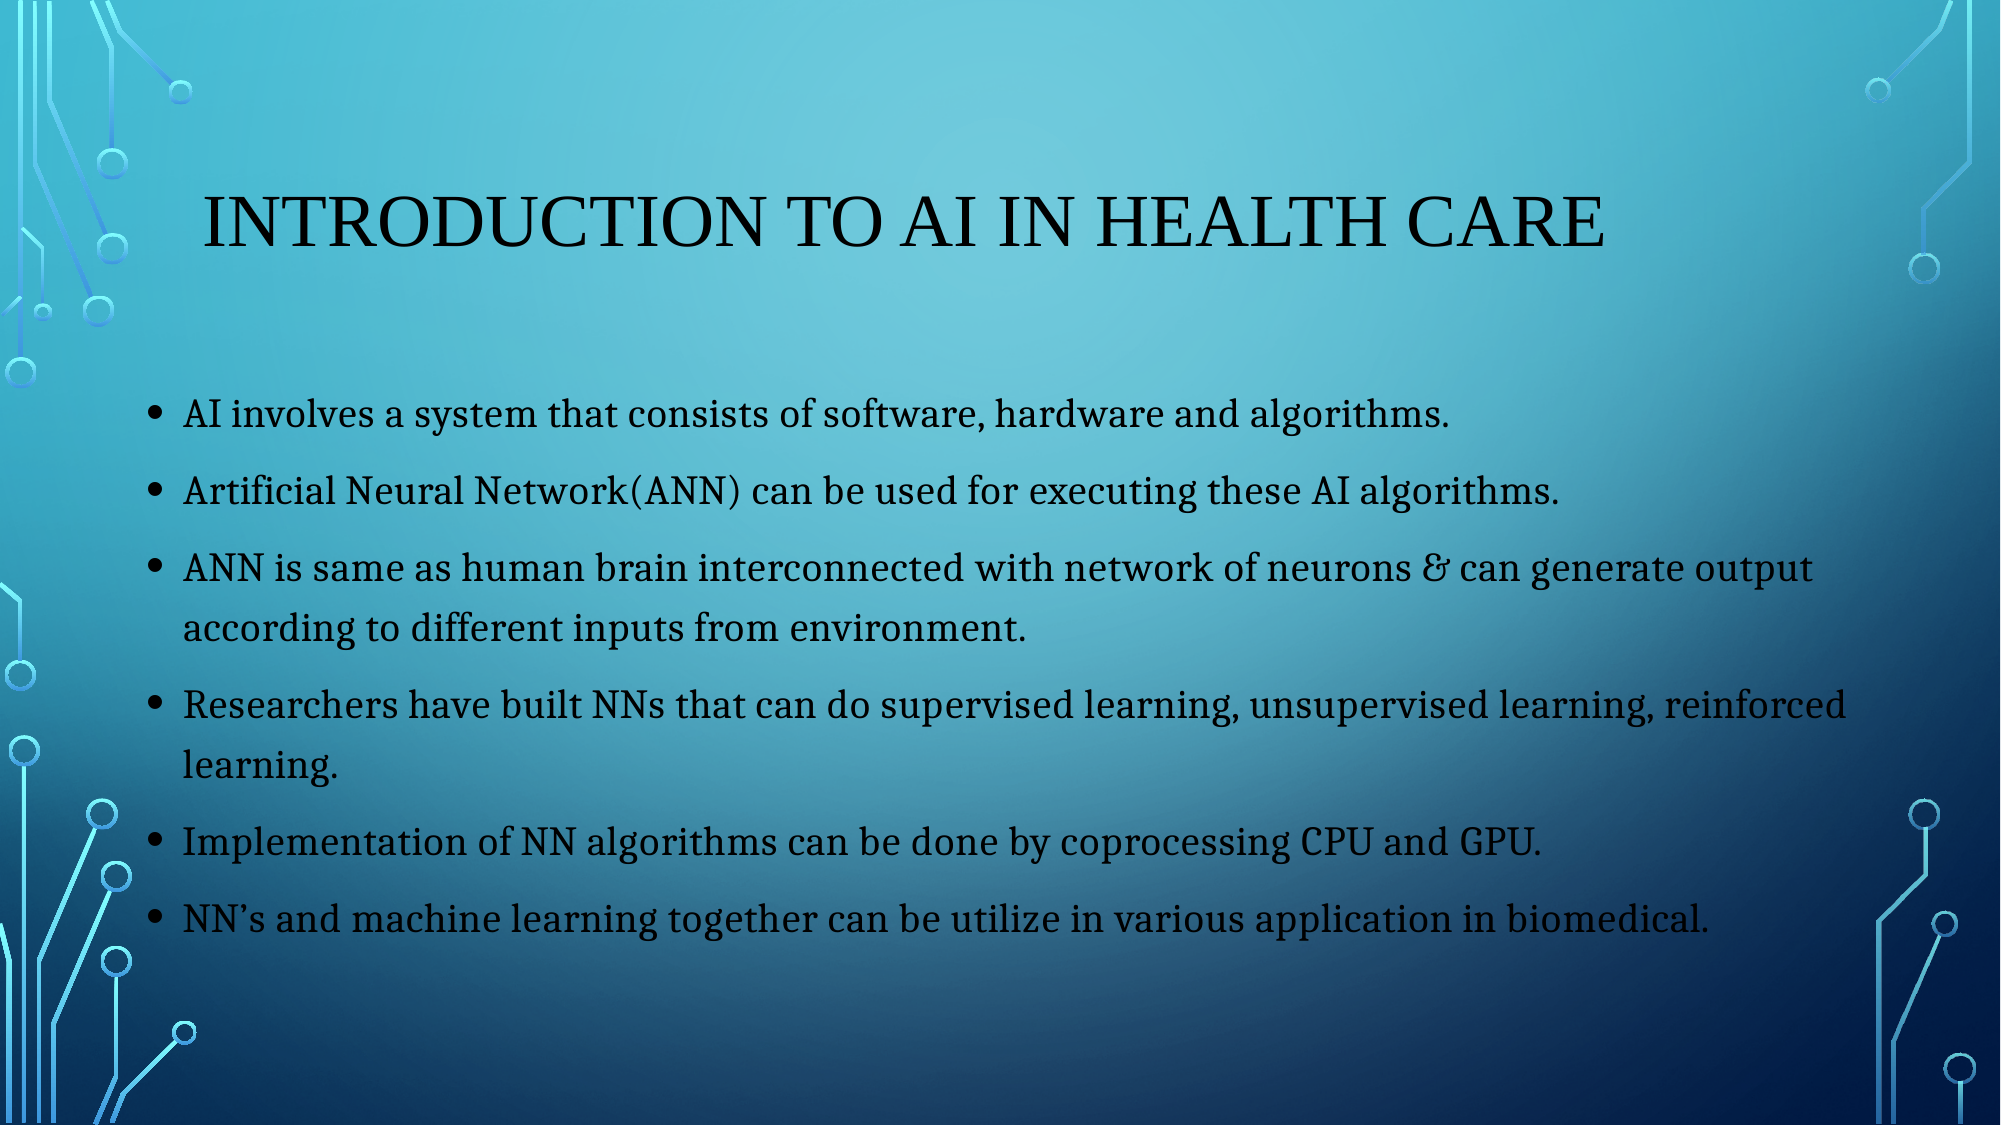

# Introduction to AI in health care
AI involves a system that consists of software, hardware and algorithms.
Artificial Neural Network(ANN) can be used for executing these AI algorithms.
ANN is same as human brain interconnected with network of neurons & can generate output according to different inputs from environment.
Researchers have built NNs that can do supervised learning, unsupervised learning, reinforced learning.
Implementation of NN algorithms can be done by coprocessing CPU and GPU.
NN’s and machine learning together can be utilize in various application in biomedical.